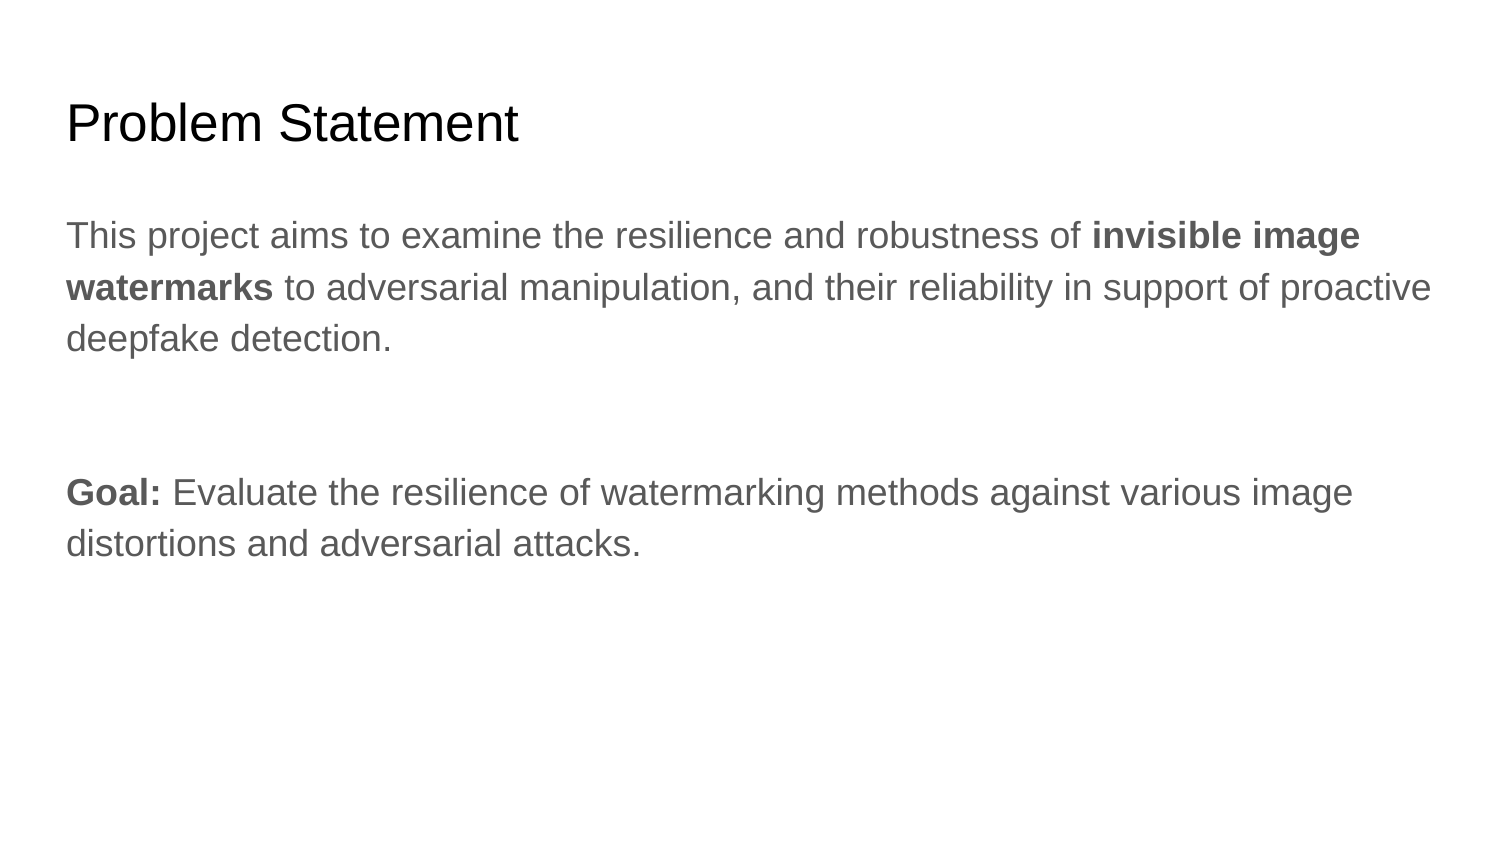

# Problem Statement
This project aims to examine the resilience and robustness of invisible image watermarks to adversarial manipulation, and their reliability in support of proactive deepfake detection.

Goal: Evaluate the resilience of watermarking methods against various image distortions and adversarial attacks.